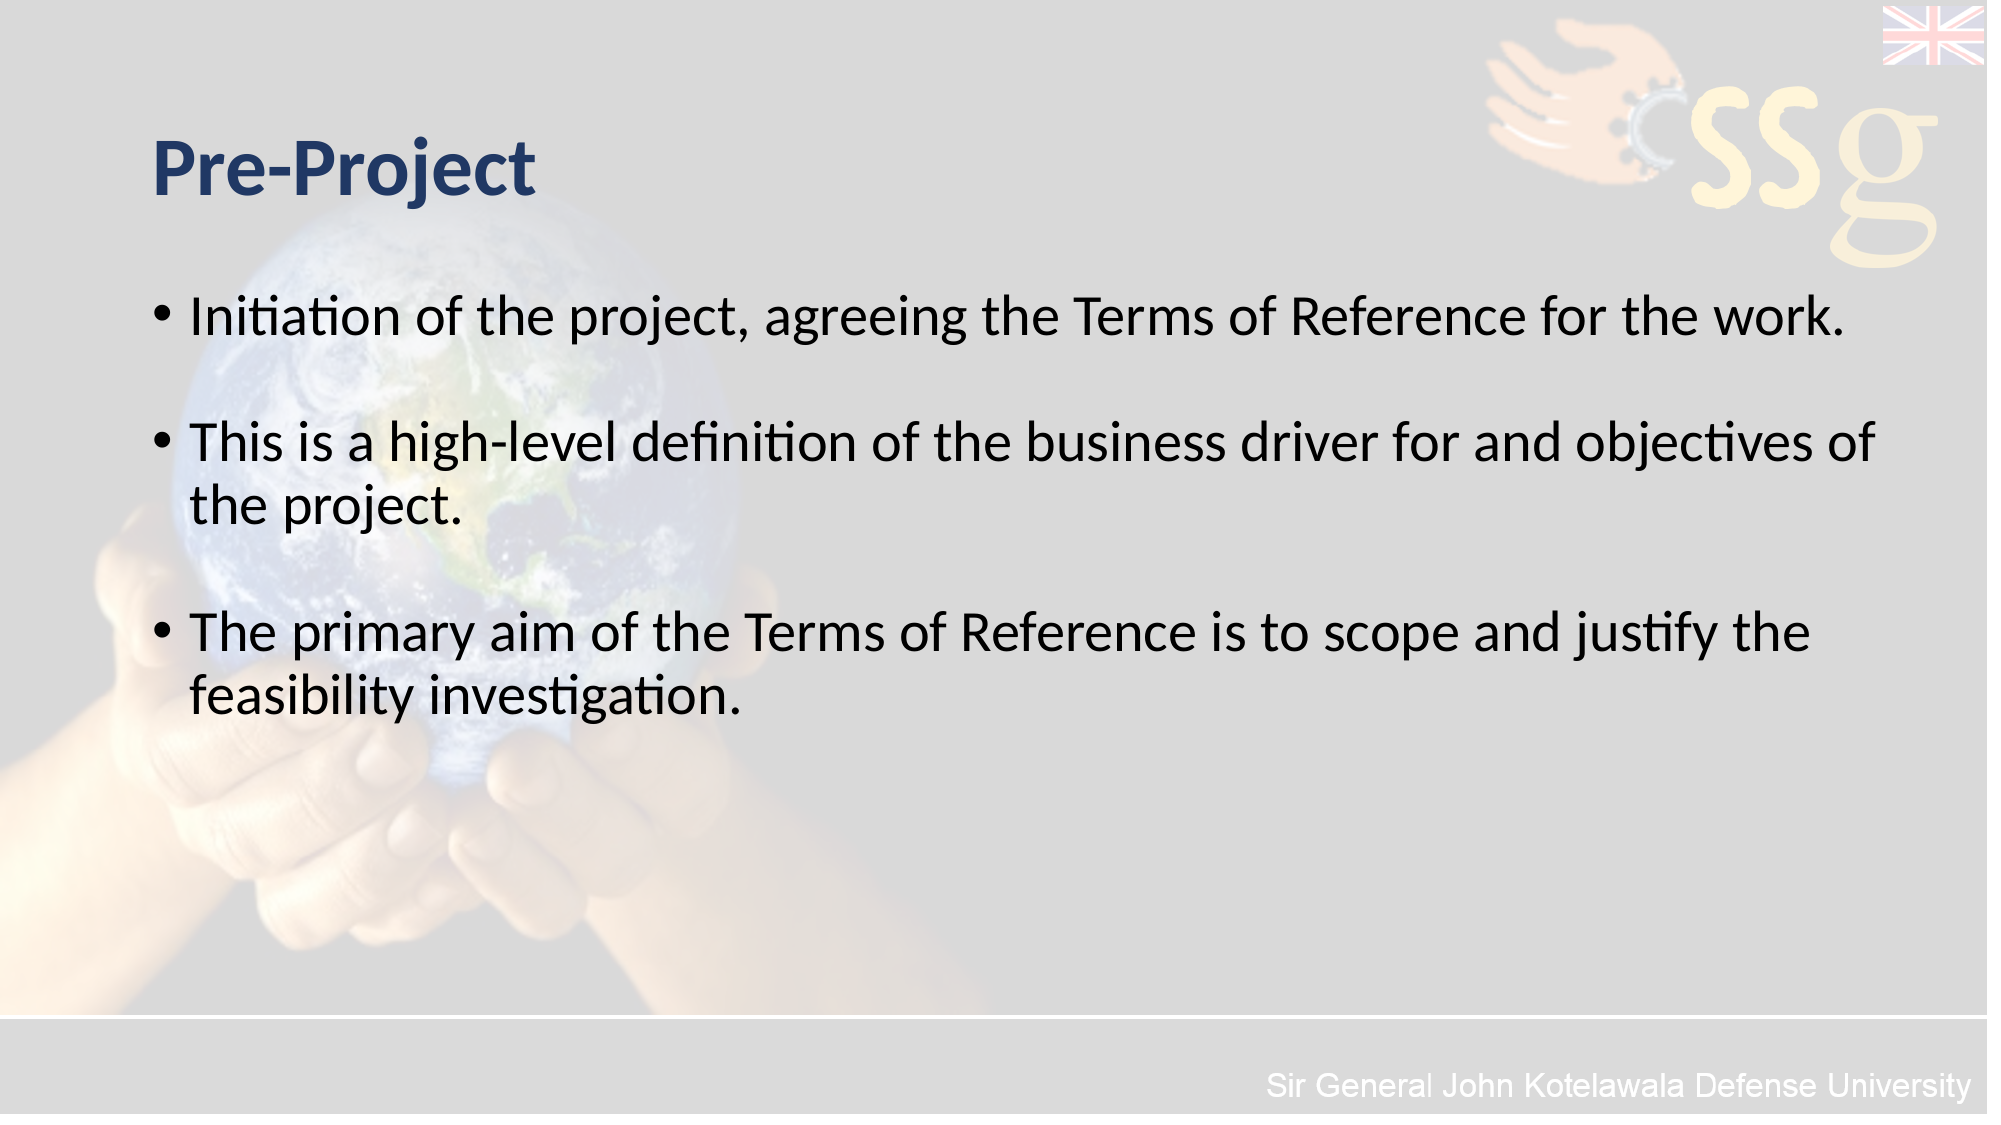

# Pre-Project
Initiation of the project, agreeing the Terms of Reference for the work.

This is a high-level definition of the business driver for and objectives of the project.

The primary aim of the Terms of Reference is to scope and justify the feasibility investigation.